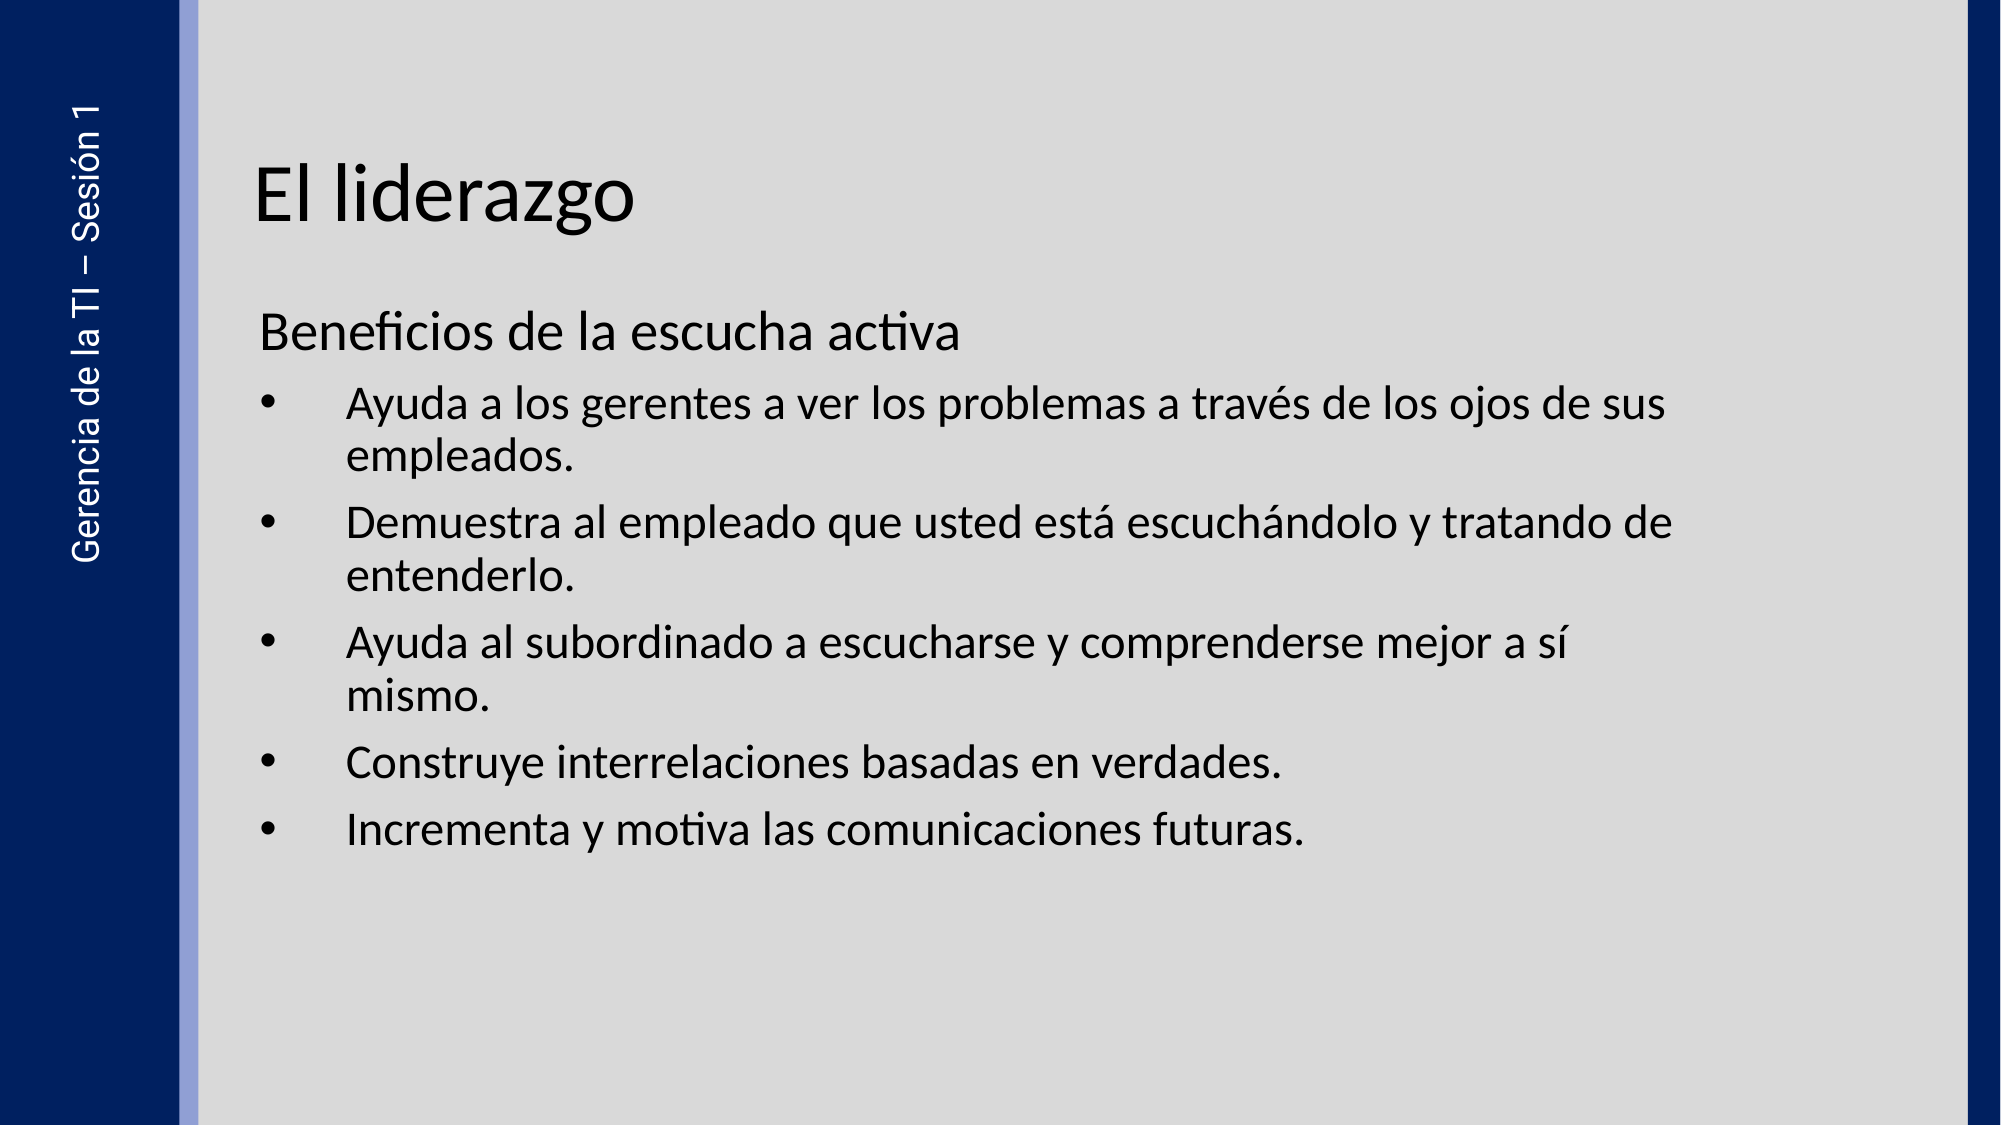

El liderazgo
Beneficios de la escucha activa
Ayuda a los gerentes a ver los problemas a través de los ojos de sus empleados.
Demuestra al empleado que usted está escuchándolo y tratando de entenderlo.
Ayuda al subordinado a escucharse y comprenderse mejor a sí mismo.
Construye interrelaciones basadas en verdades.
Incrementa y motiva las comunicaciones futuras.
Gerencia de la TI – Sesión 1